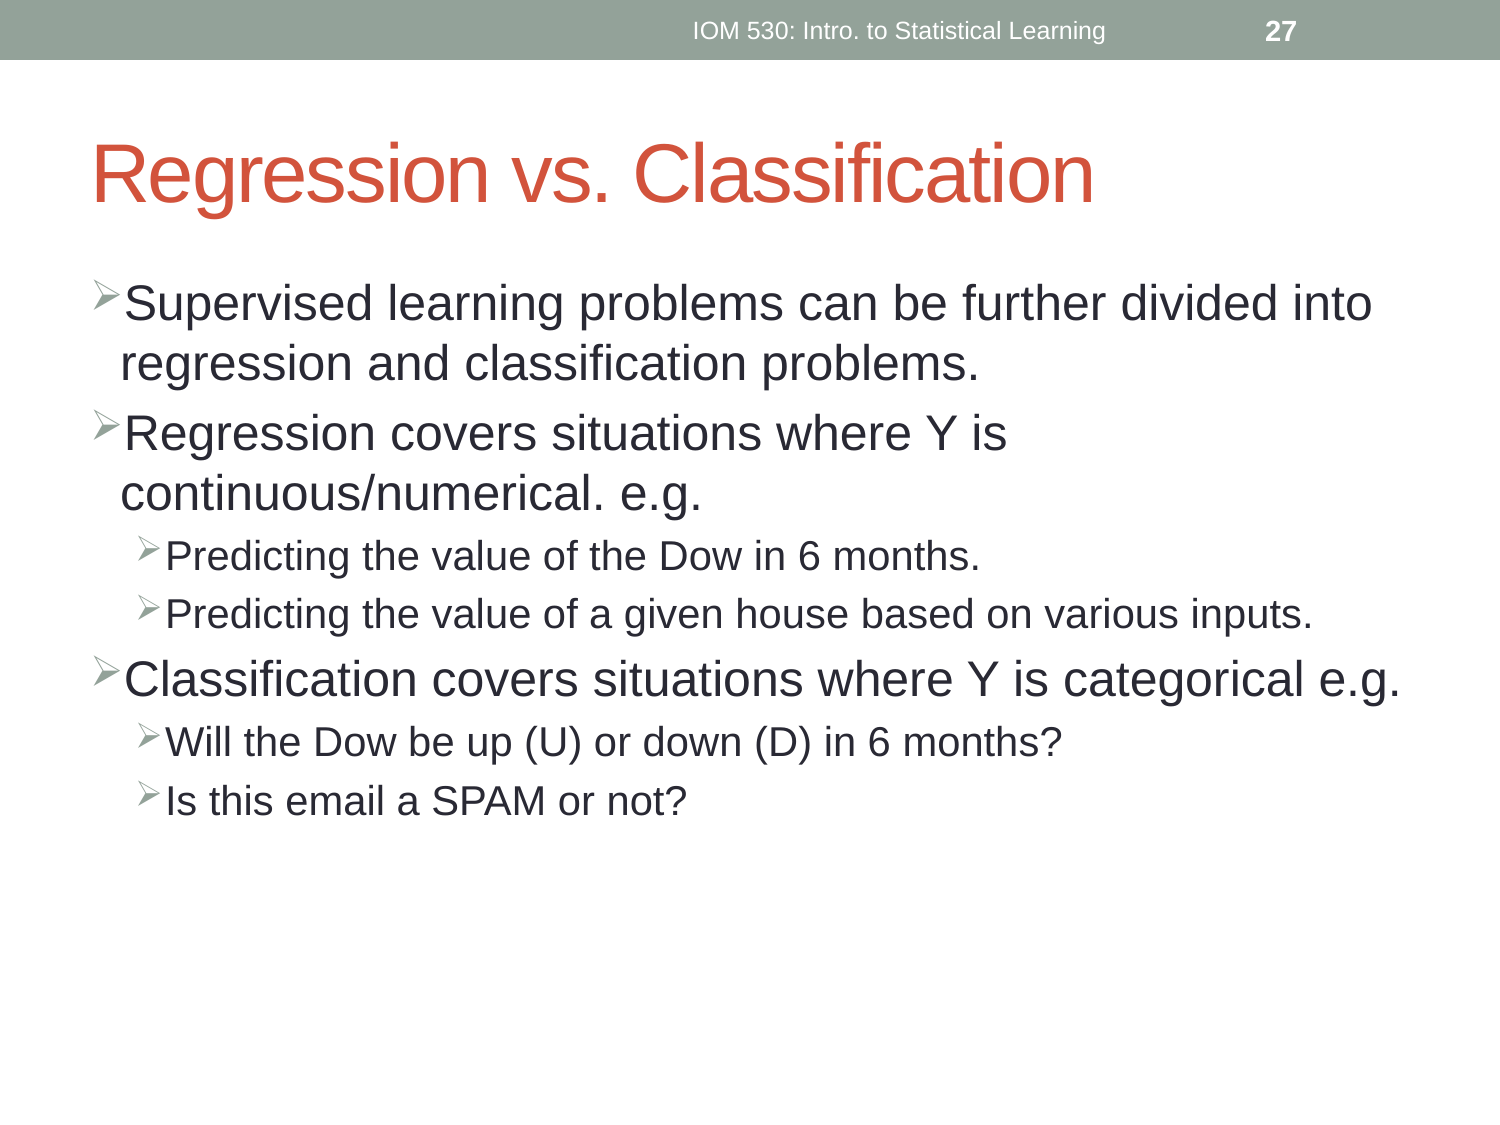

IOM 530: Intro. to Statistical Learning
27
# Regression vs. Classification
Supervised learning problems can be further divided into regression and classification problems.
Regression covers situations where Y is continuous/numerical. e.g.
Predicting the value of the Dow in 6 months.
Predicting the value of a given house based on various inputs.
Classification covers situations where Y is categorical e.g.
Will the Dow be up (U) or down (D) in 6 months?
Is this email a SPAM or not?